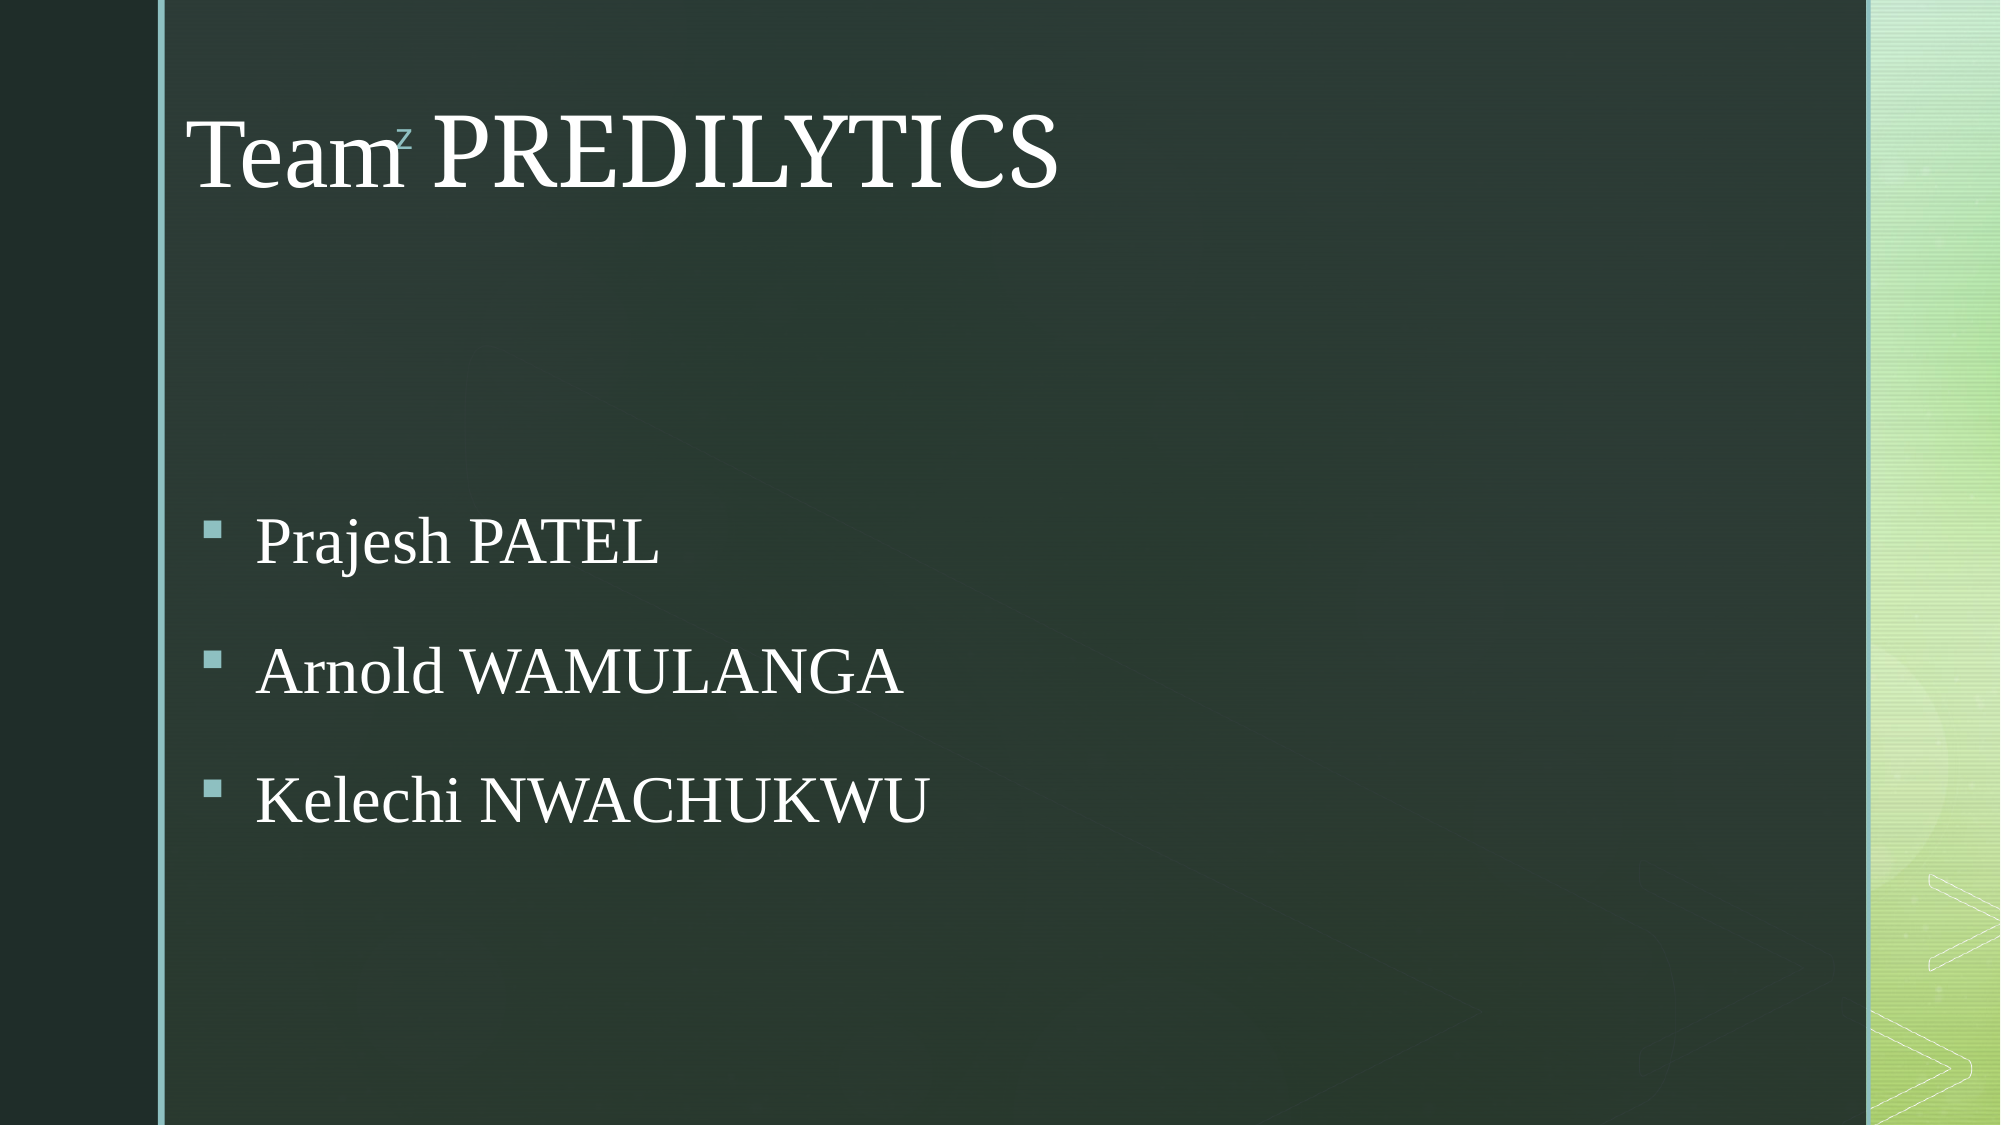

# Team PREDILYTICS
Prajesh PATEL
Arnold WAMULANGA
Kelechi NWACHUKWU